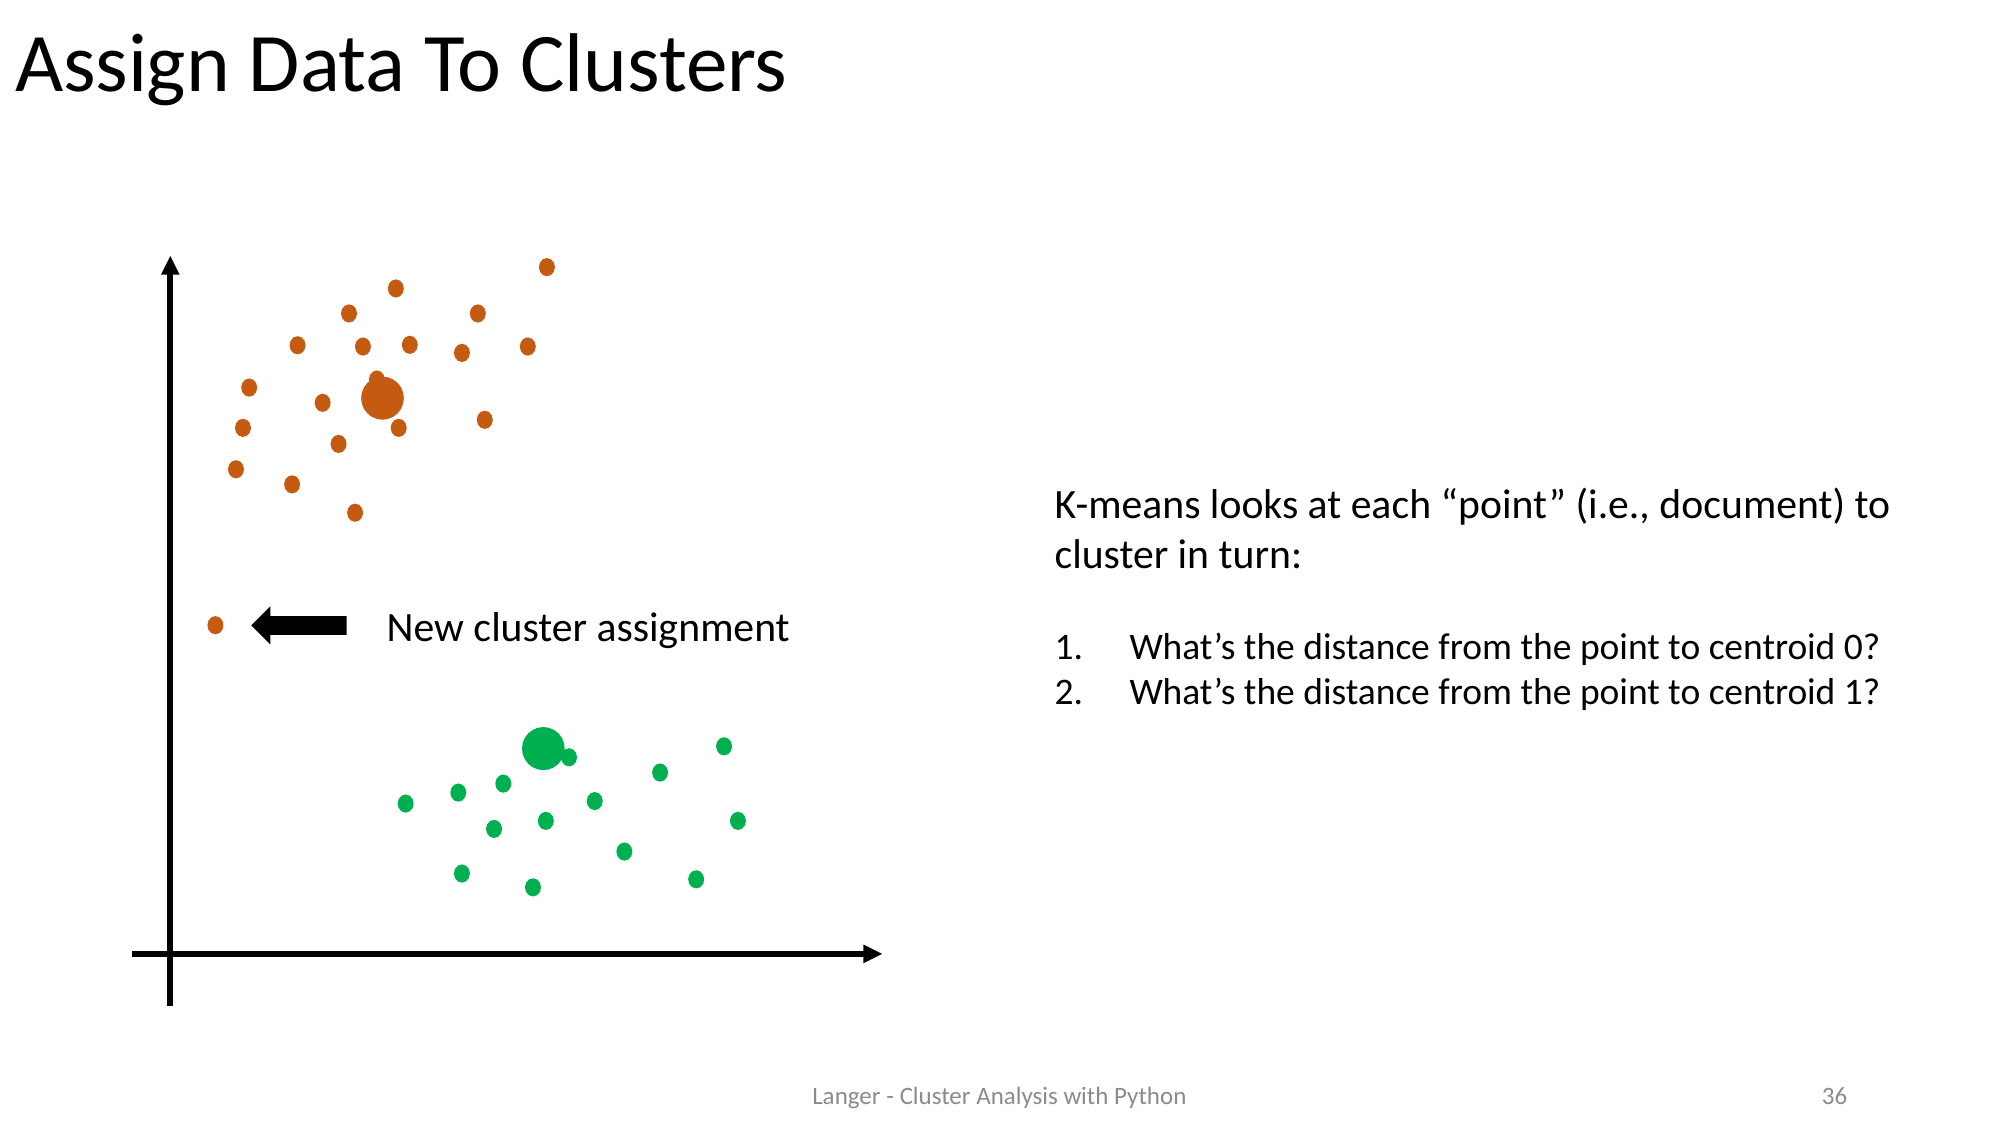

# Assign Data To Clusters

K-means looks at each “point” (i.e., document) to cluster in turn:

What’s the distance from the point to centroid 0?
What’s the distance from the point to centroid 1?

New cluster assignment

Langer - Cluster Analysis with Python
36